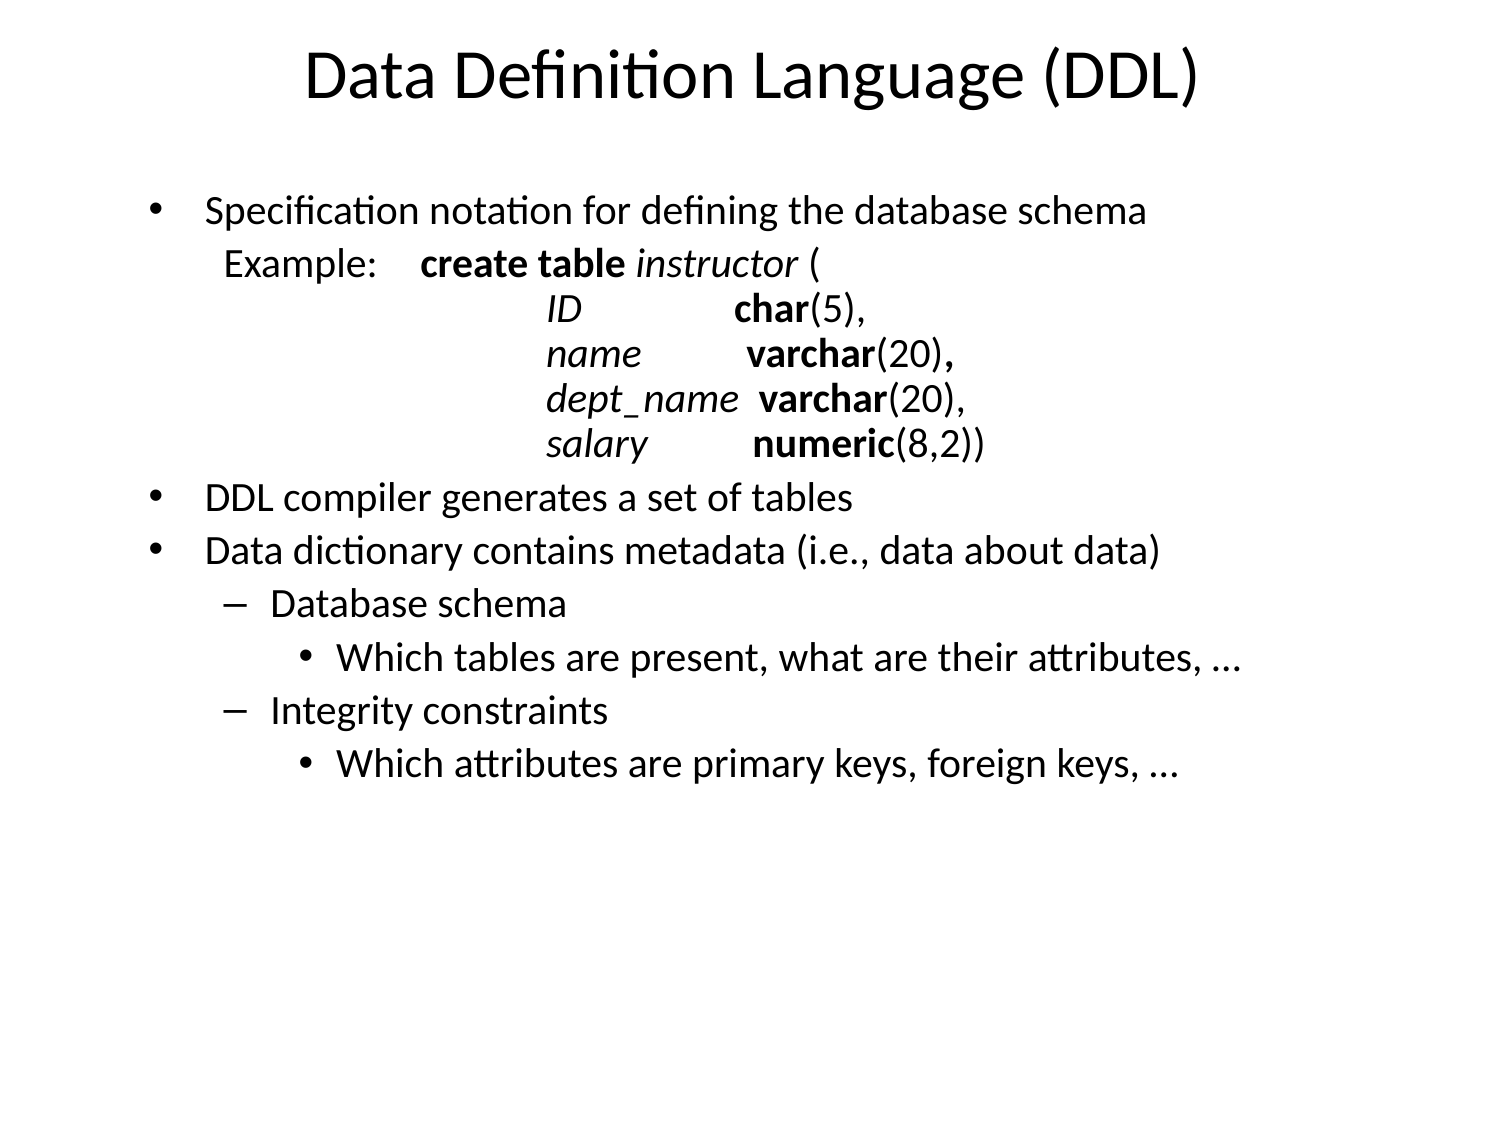

# Data Definition Language (DDL)
Specification notation for defining the database schema
Example:	create table instructor (
                             ID                char(5),
                             name           varchar(20),
                             dept_name  varchar(20),
                             salary           numeric(8,2))
DDL compiler generates a set of tables
Data dictionary contains metadata (i.e., data about data)
Database schema
Which tables are present, what are their attributes, …
Integrity constraints
Which attributes are primary keys, foreign keys, …